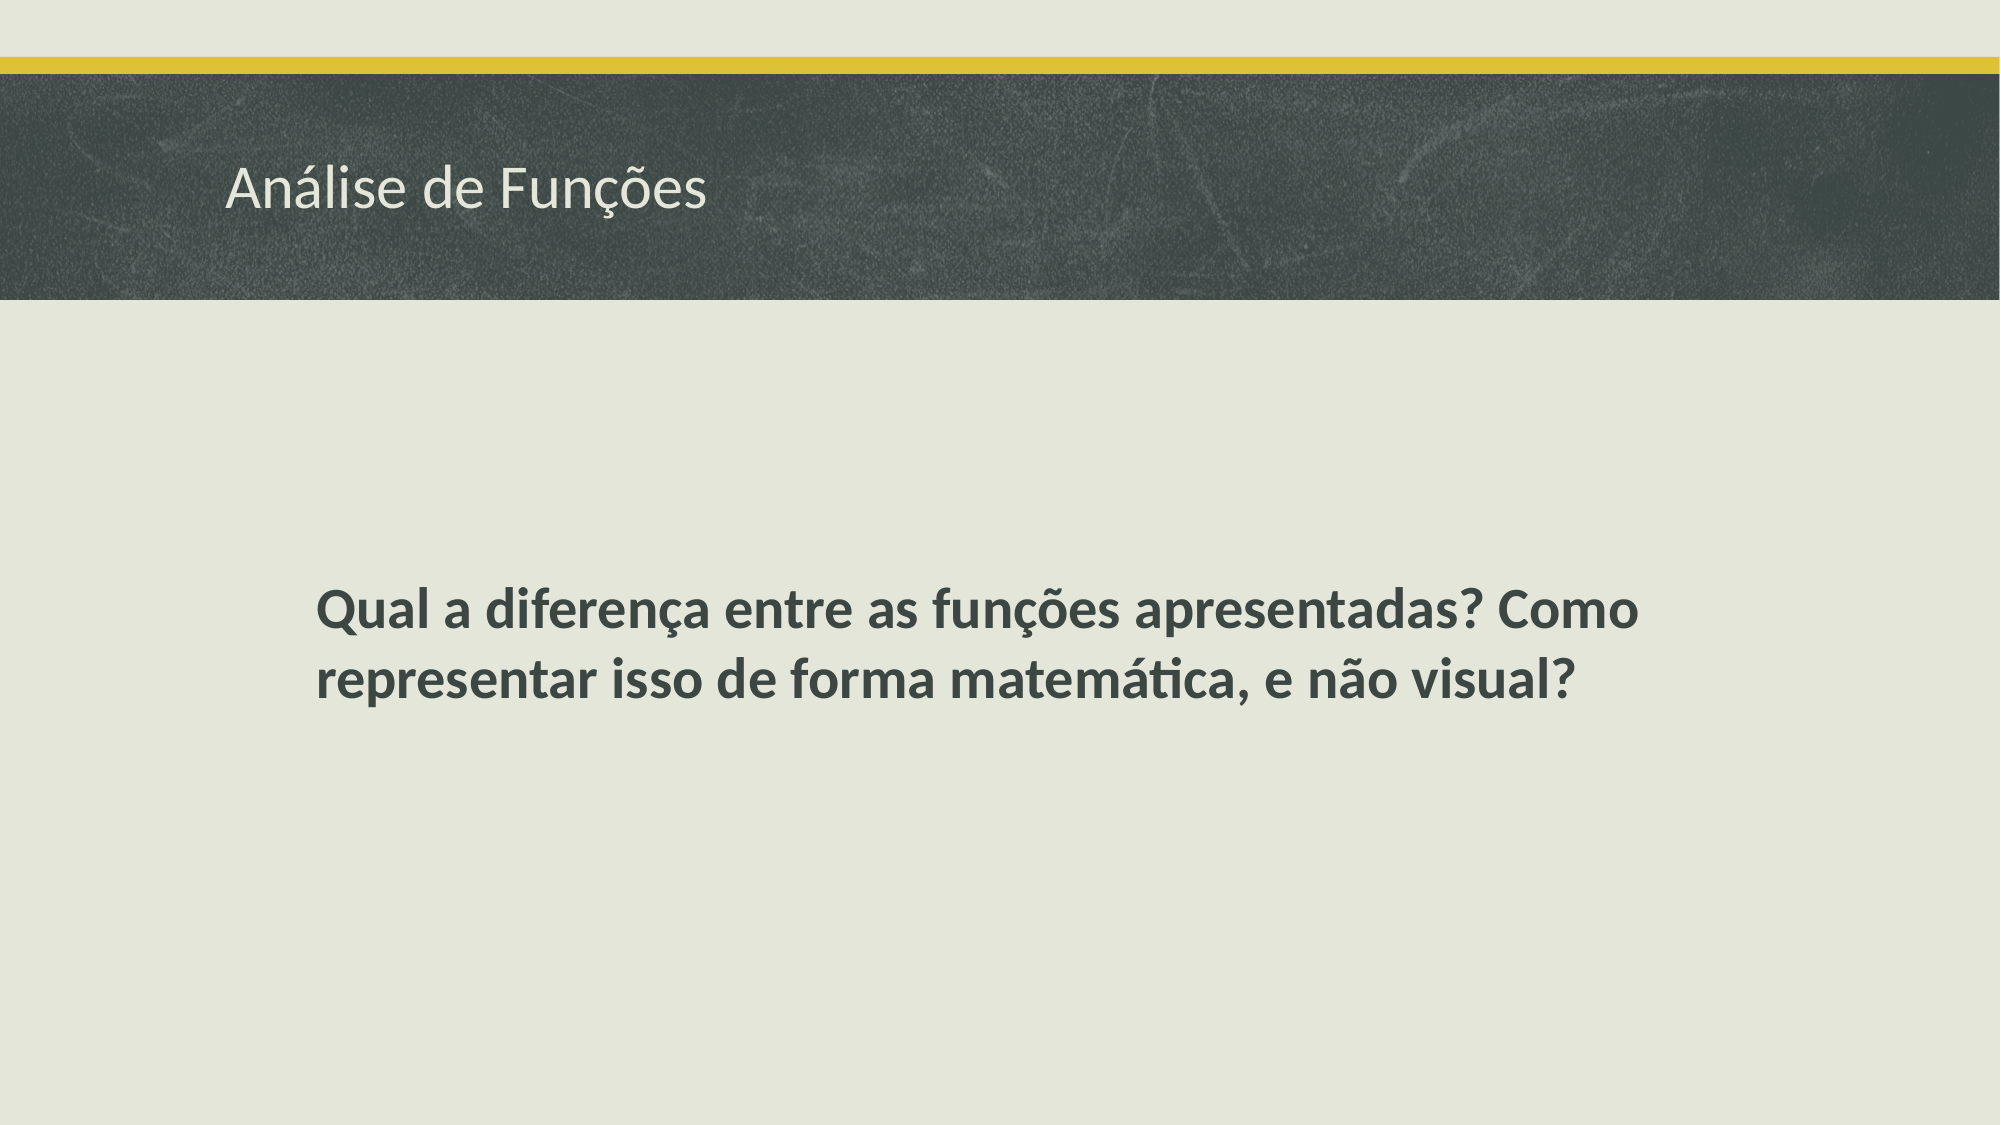

# Análise de Funções
Qual a diferença entre as funções apresentadas? Como representar isso de forma matemática, e não visual?